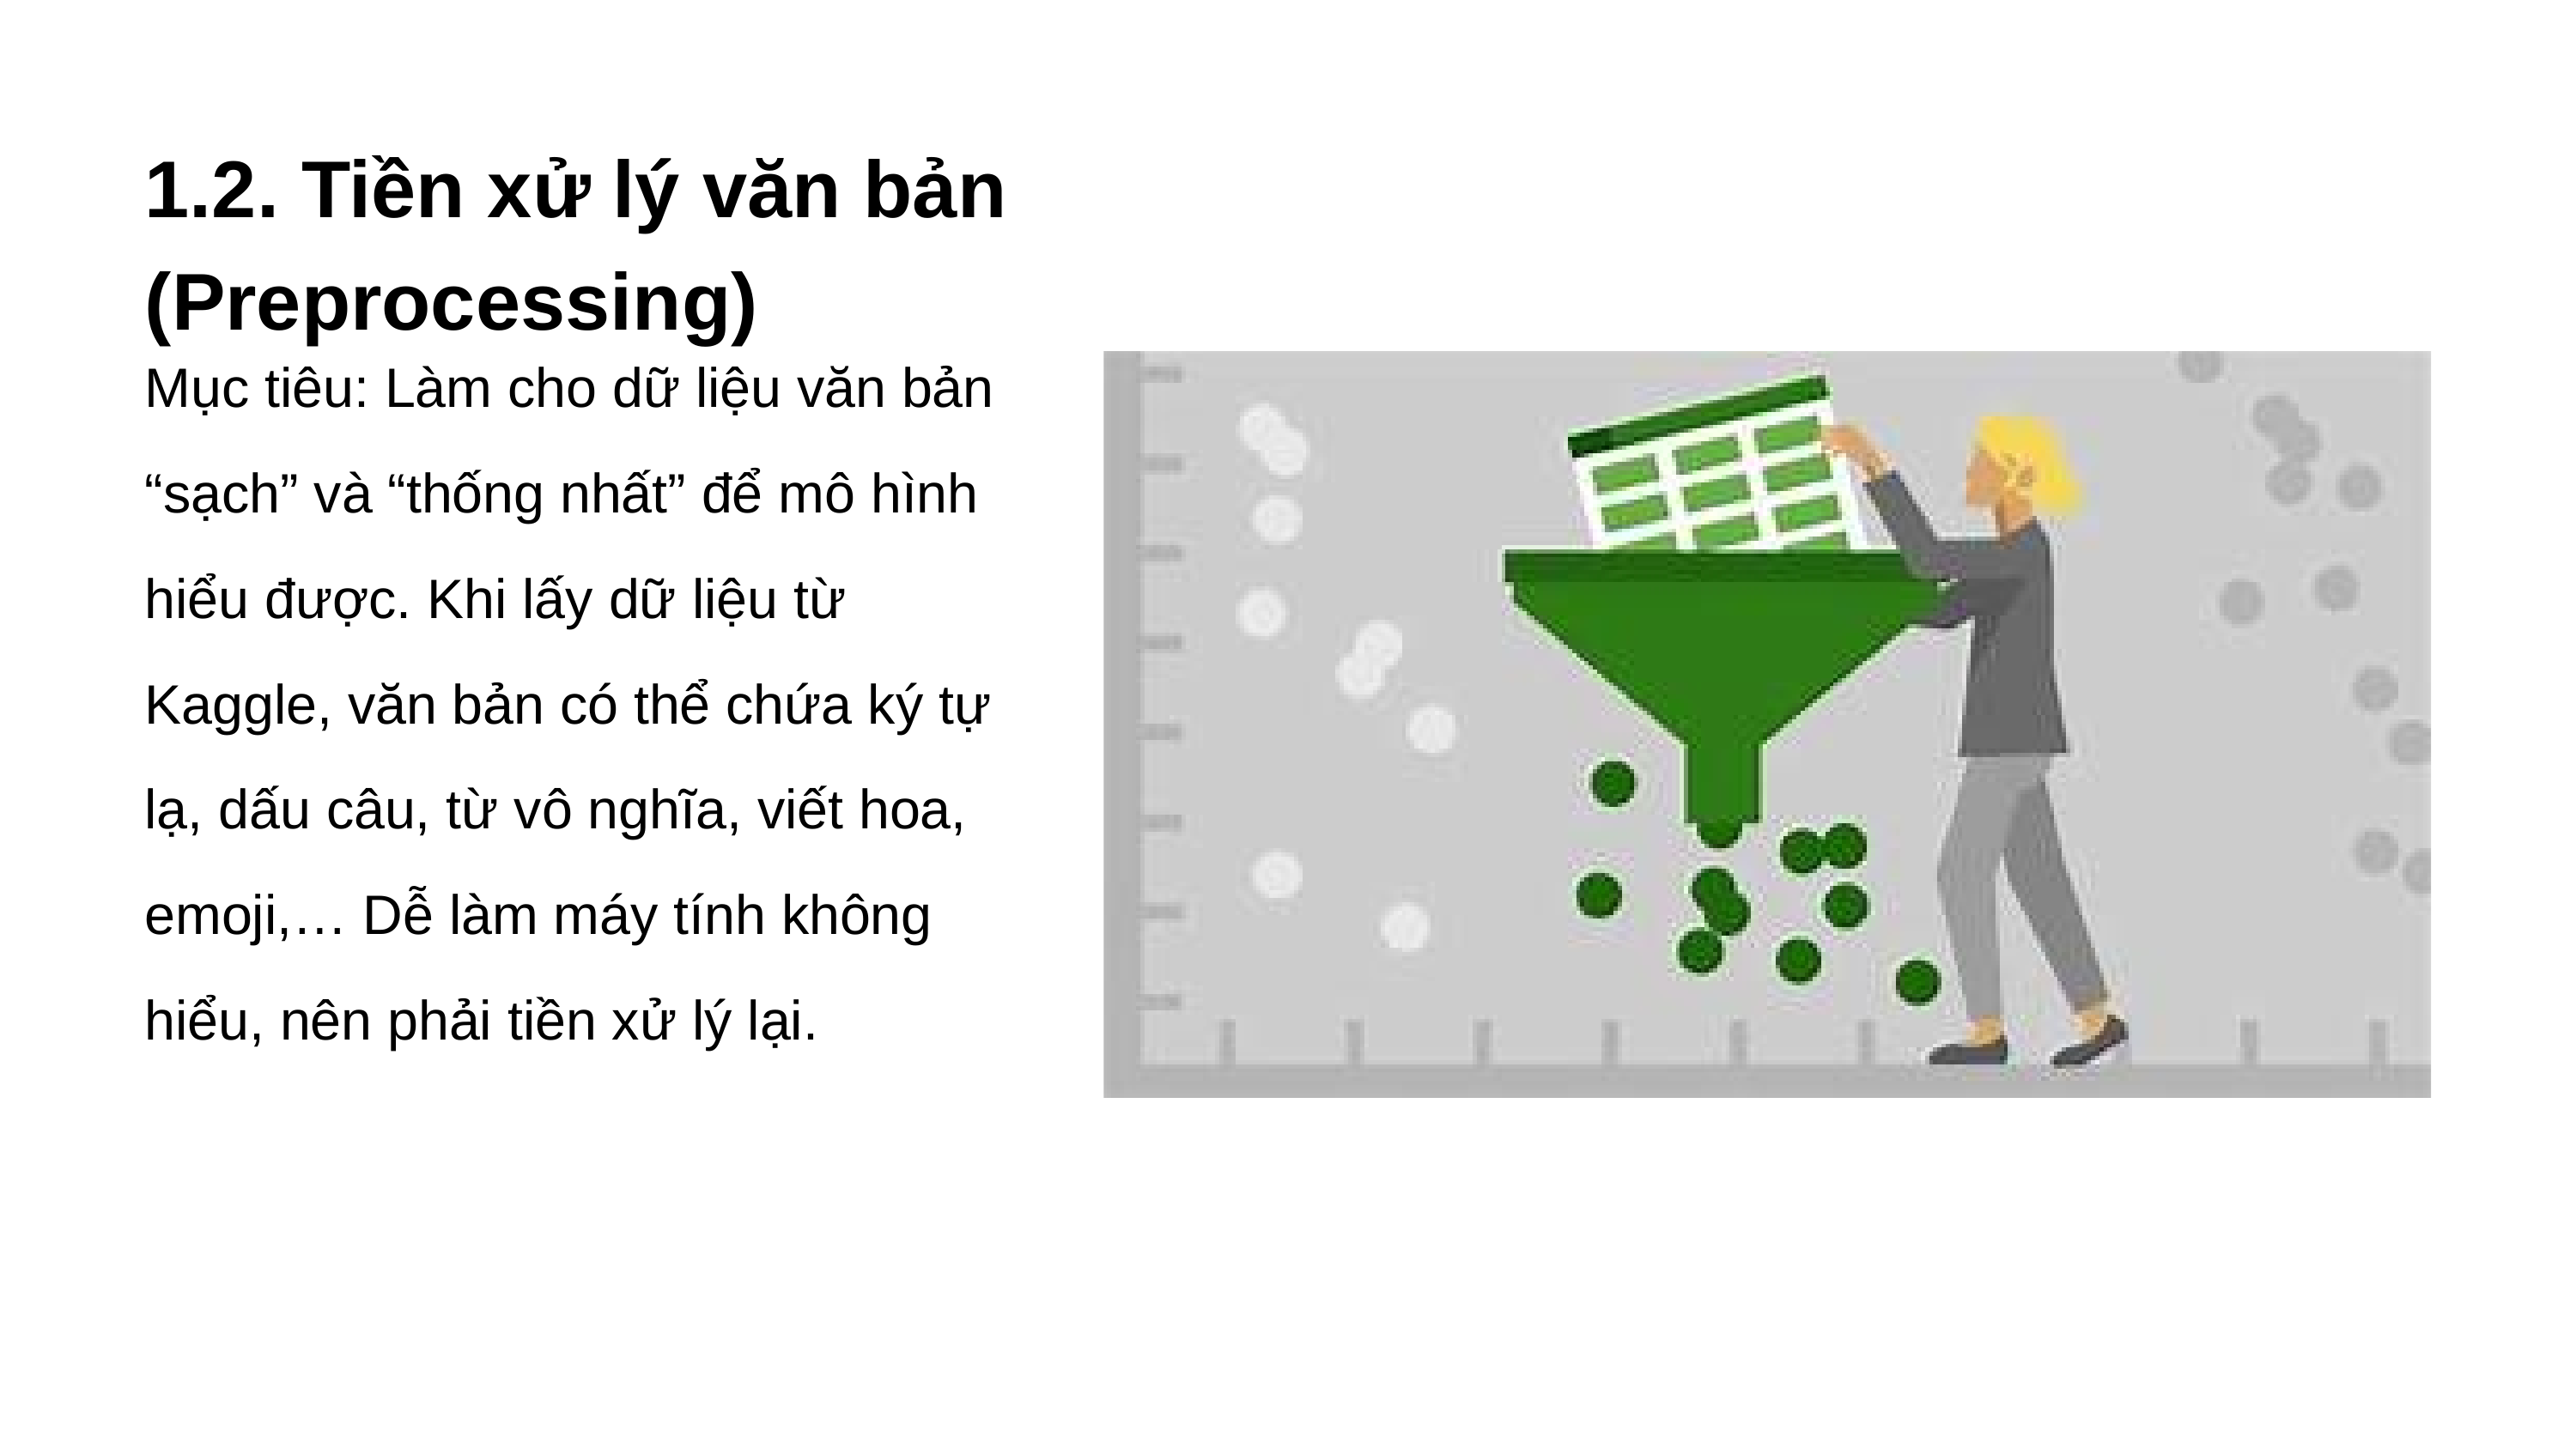

1.2. Tiền xử lý văn bản (Preprocessing)
Mục tiêu: Làm cho dữ liệu văn bản “sạch” và “thống nhất” để mô hình hiểu được. Khi lấy dữ liệu từ Kaggle, văn bản có thể chứa ký tự lạ, dấu câu, từ vô nghĩa, viết hoa, emoji,… Dễ làm máy tính không hiểu, nên phải tiền xử lý lại.